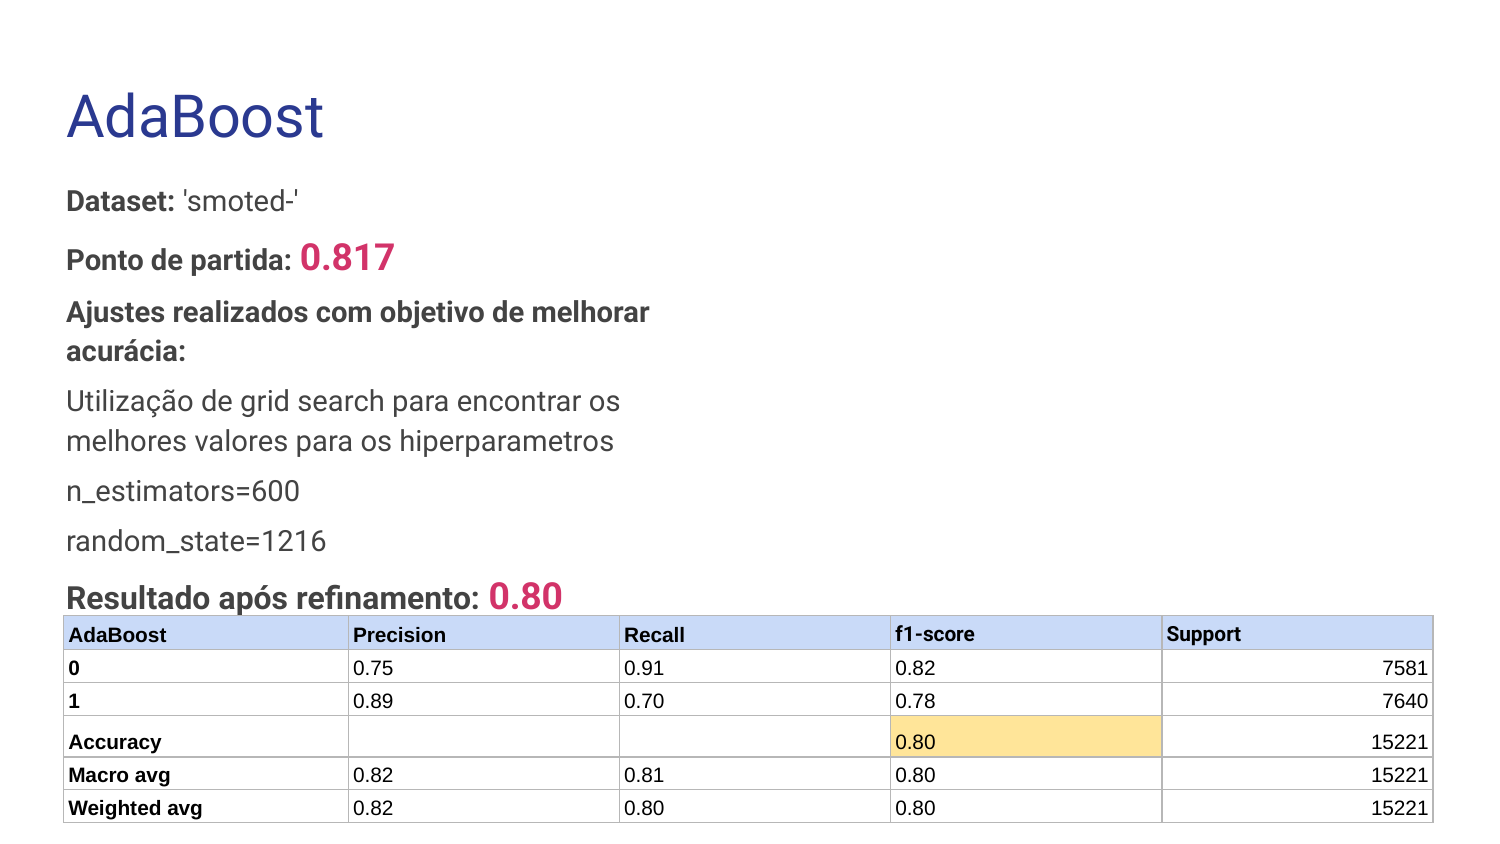

# AdaBoost
Dataset: 'smoted-'
Ponto de partida: 0.817
Ajustes realizados com objetivo de melhorar acurácia:
Utilização de grid search para encontrar os melhores valores para os hiperparametros
n_estimators=600
random_state=1216
Resultado após refinamento: 0.80

| AdaBoost | Precision | Recall | f1-score | Support |
| --- | --- | --- | --- | --- |
| 0 | 0.75 | 0.91 | 0.82 | 7581 |
| 1 | 0.89 | 0.70 | 0.78 | 7640 |
| Accuracy |  |  | 0.80 | 15221 |
| Macro avg | 0.82 | 0.81 | 0.80 | 15221 |
| Weighted avg | 0.82 | 0.80 | 0.80 | 15221 |